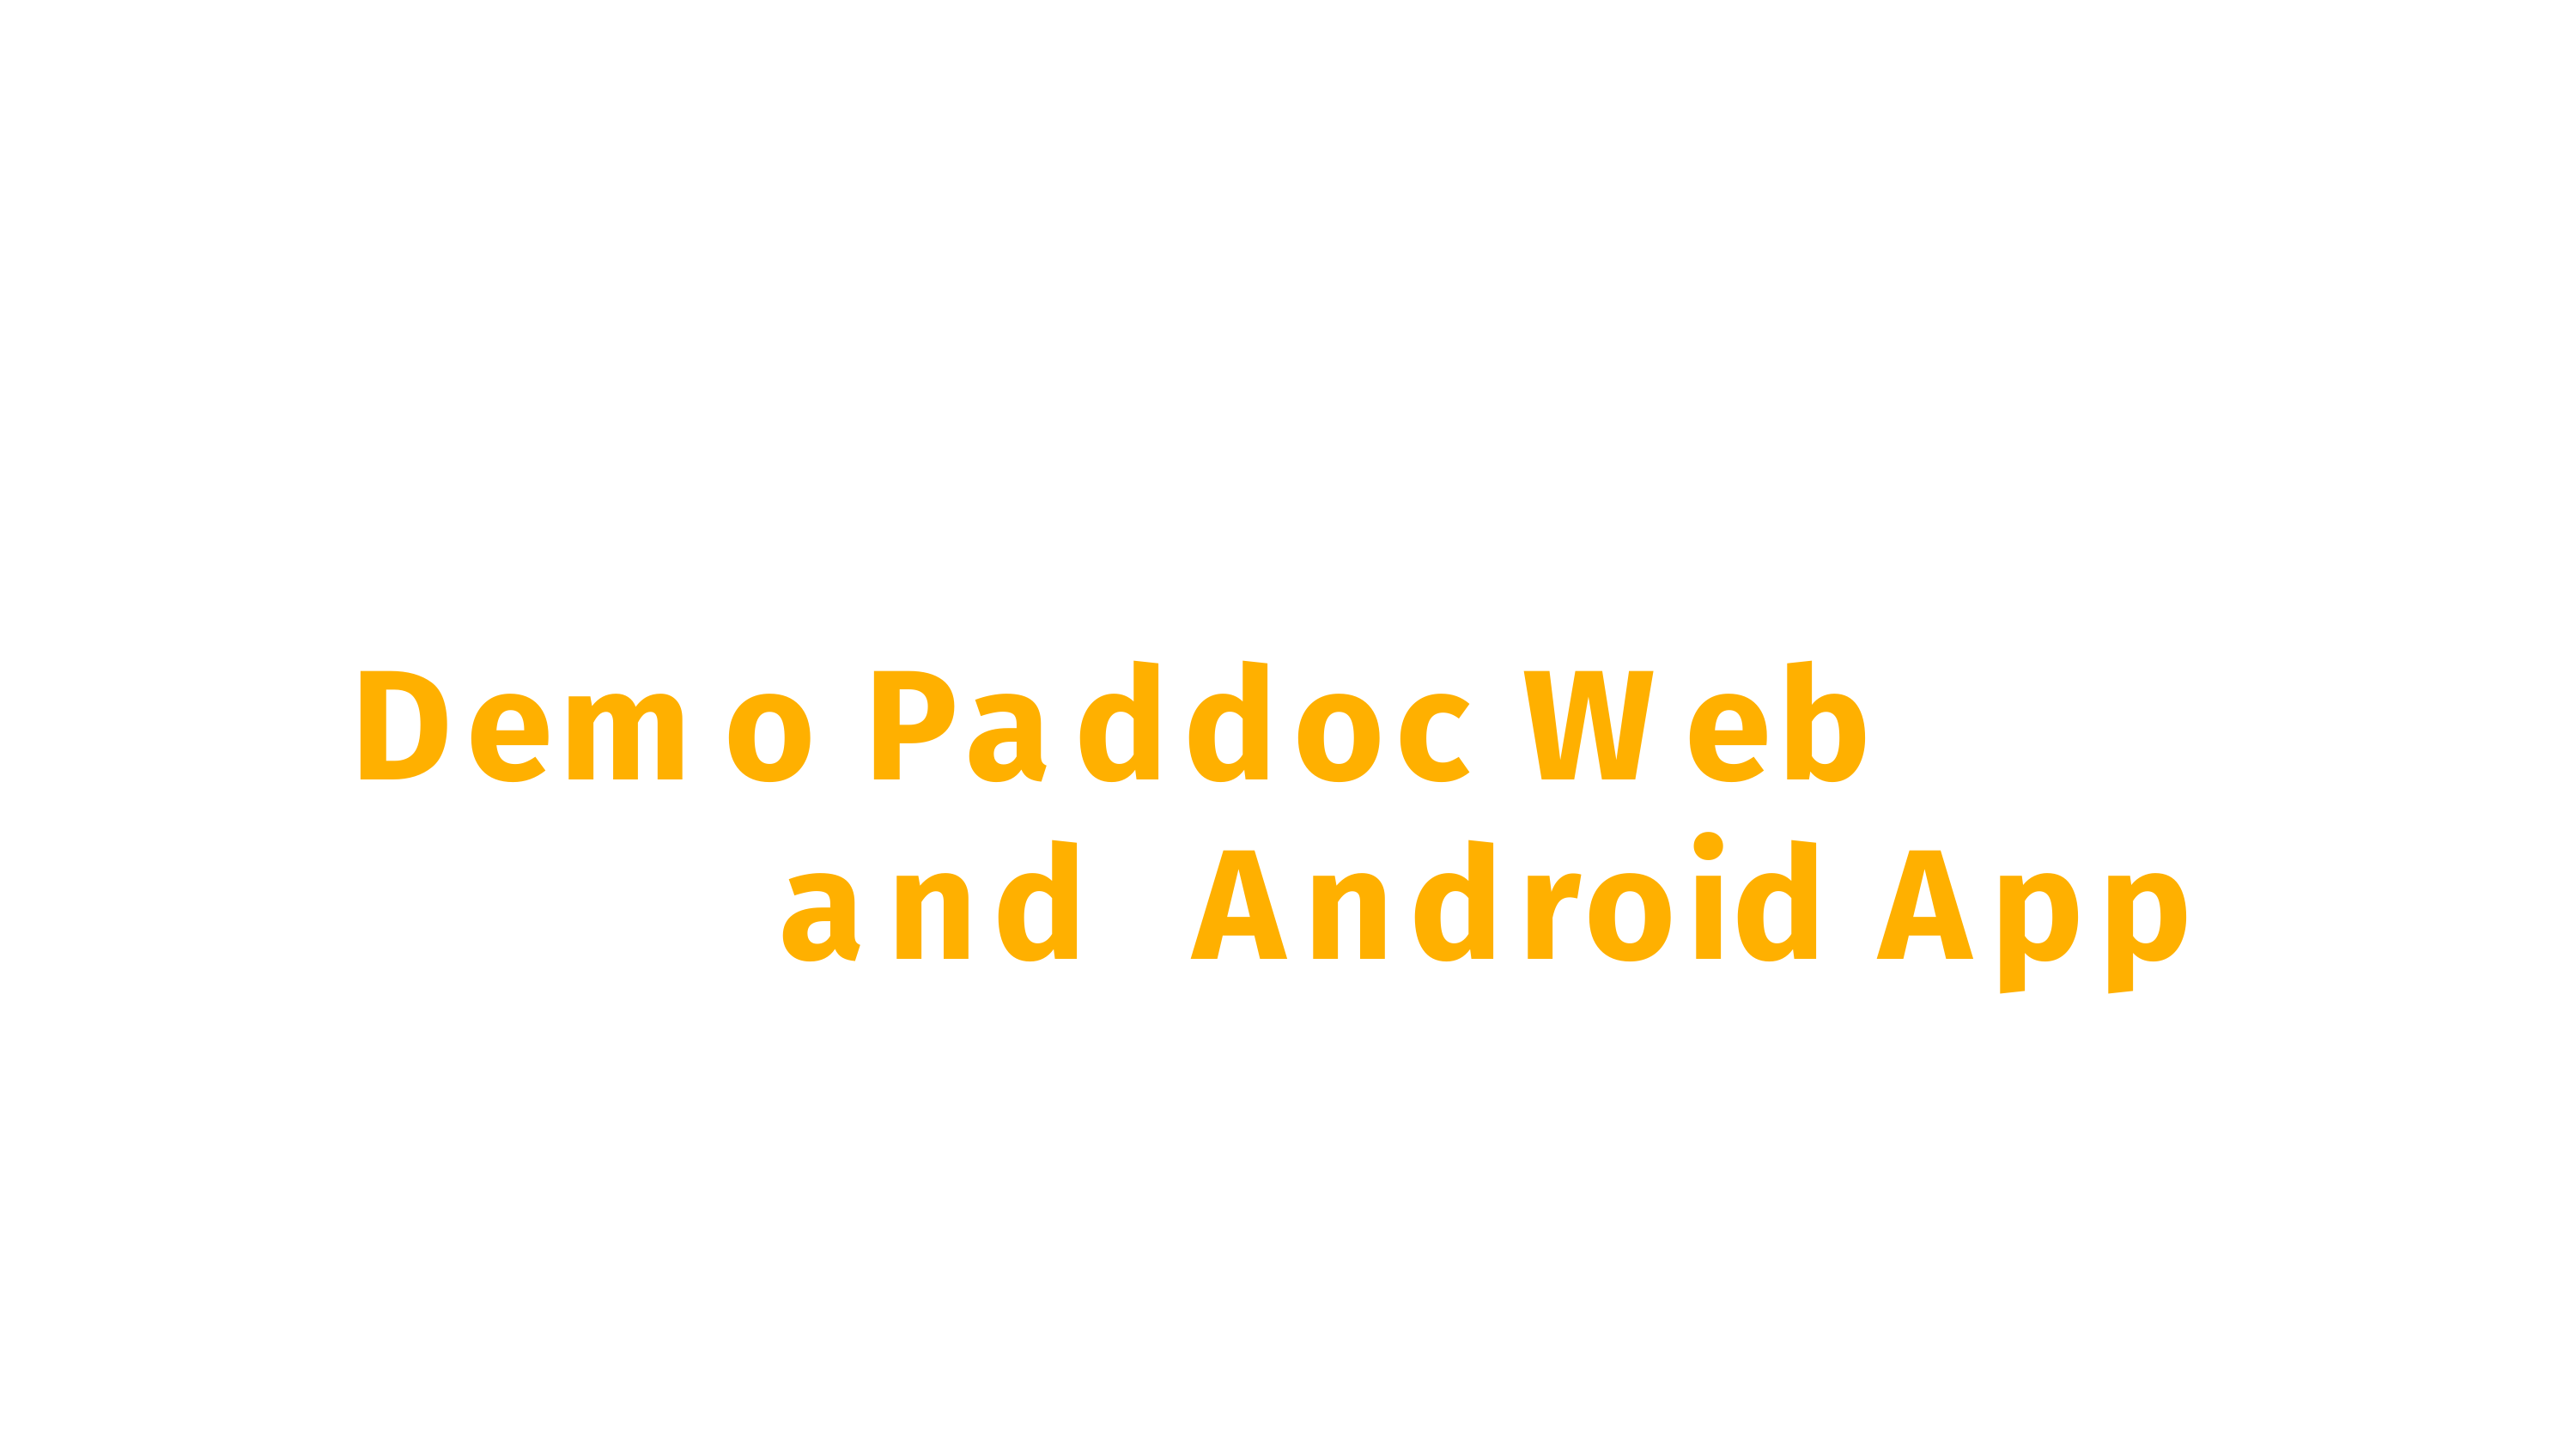

# Demo Paddoc Web and  Android App